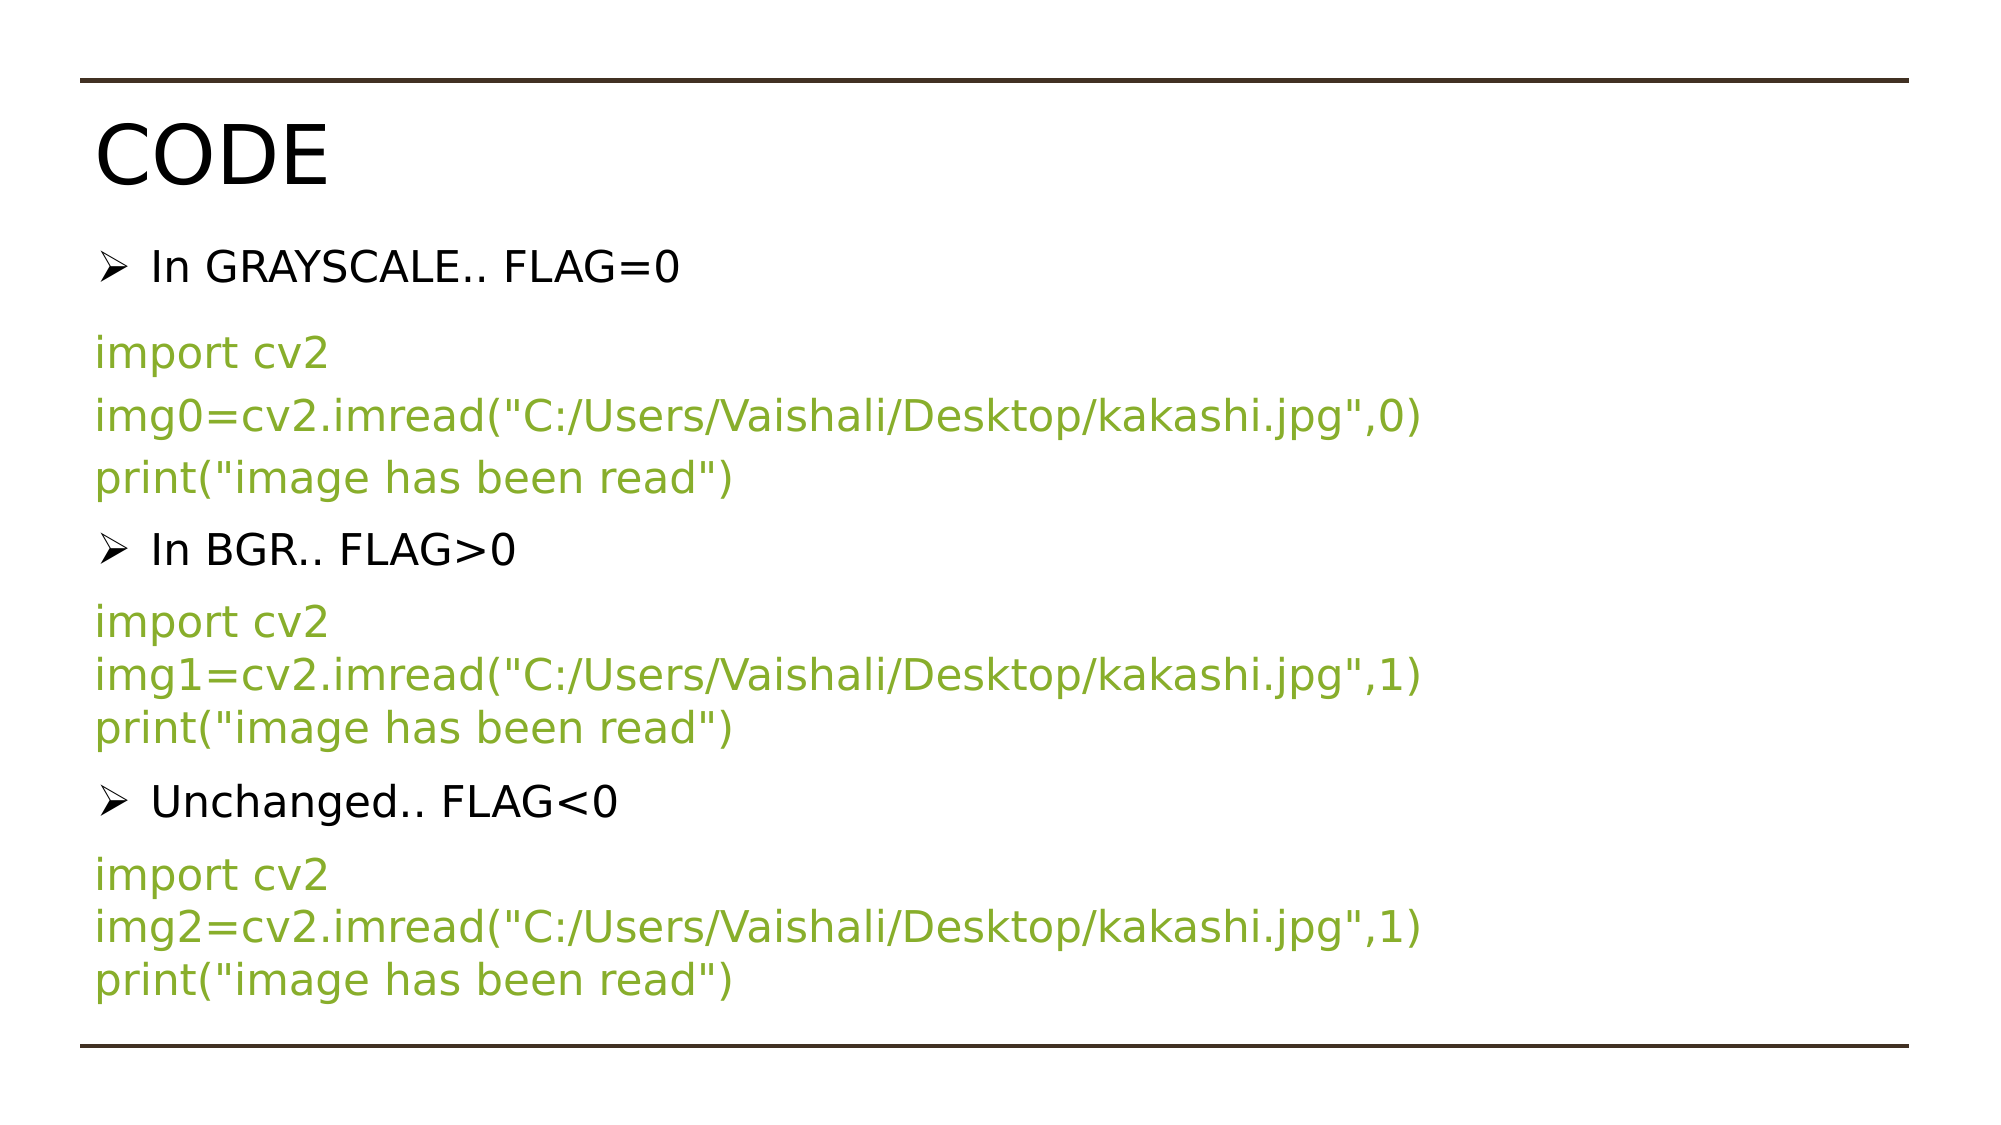

# CODE
In GRAYSCALE.. FLAG=0
import cv2 img0=cv2.imread("C:/Users/Vaishali/Desktop/kakashi.jpg",0)  print("image has been read")
In BGR.. FLAG>0
import cv2 img1=cv2.imread("C:/Users/Vaishali/Desktop/kakashi.jpg",1)
print("image has been read")
Unchanged.. FLAG<0
import cv2 img2=cv2.imread("C:/Users/Vaishali/Desktop/kakashi.jpg",1)
print("image has been read")